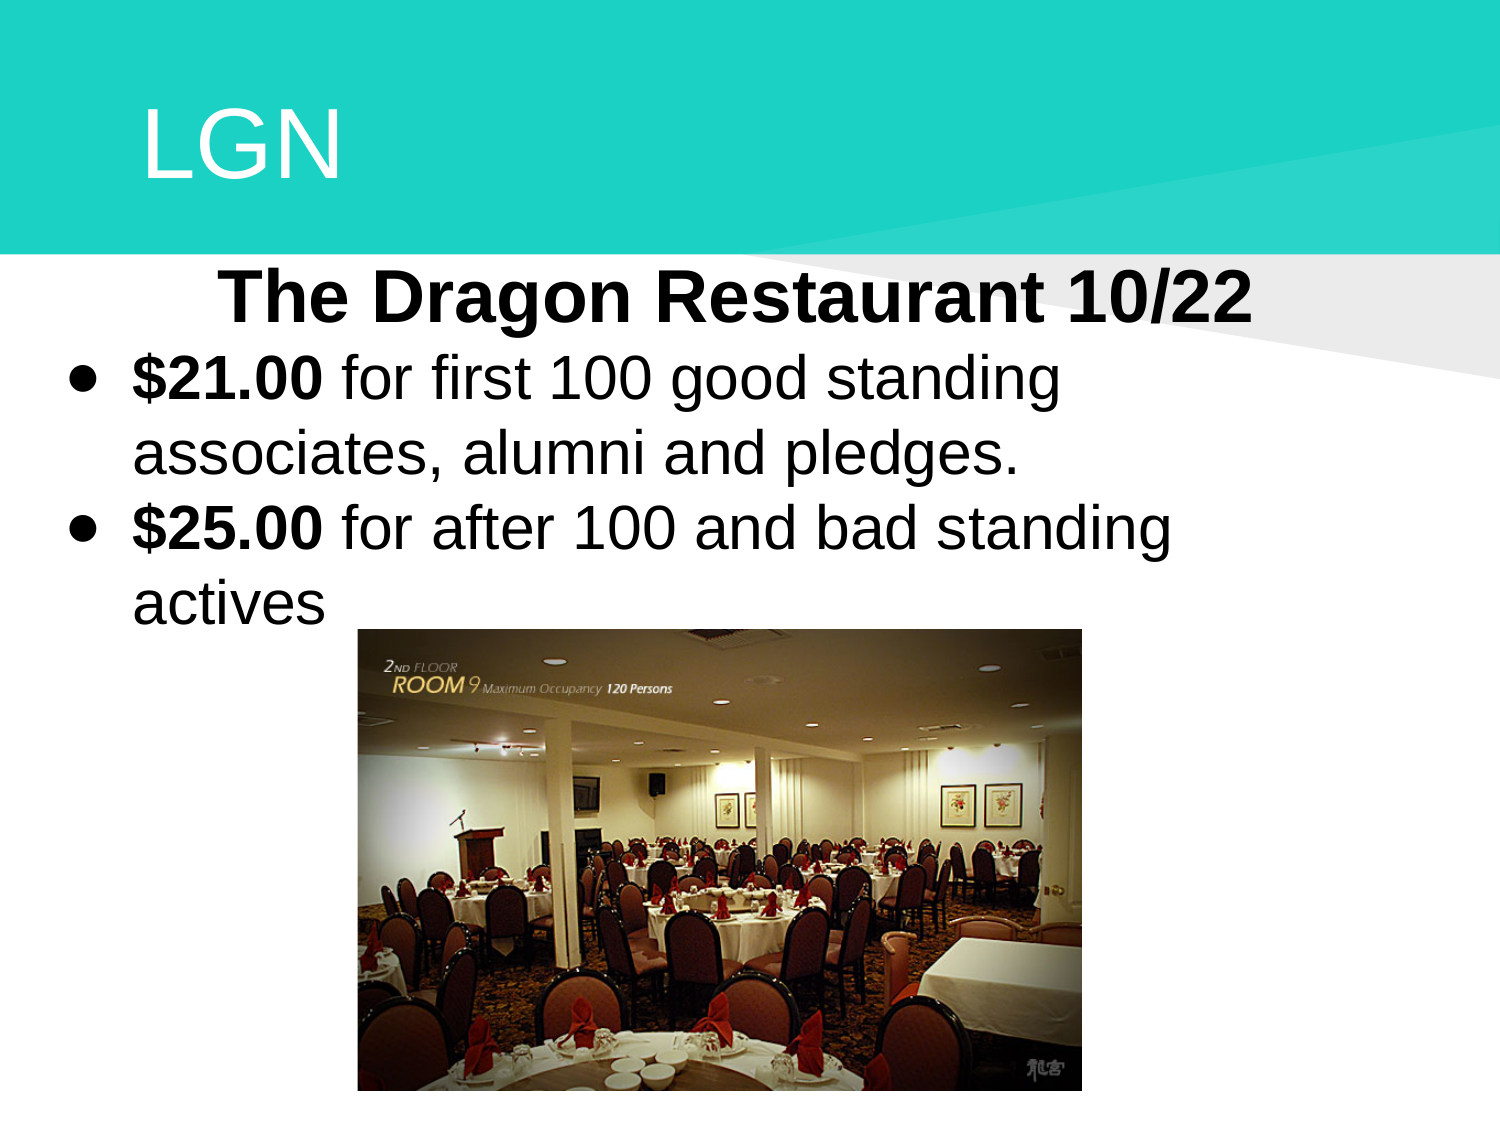

# LGN
The Dragon Restaurant 10/22
$21.00 for first 100 good standing associates, alumni and pledges.
$25.00 for after 100 and bad standing actives